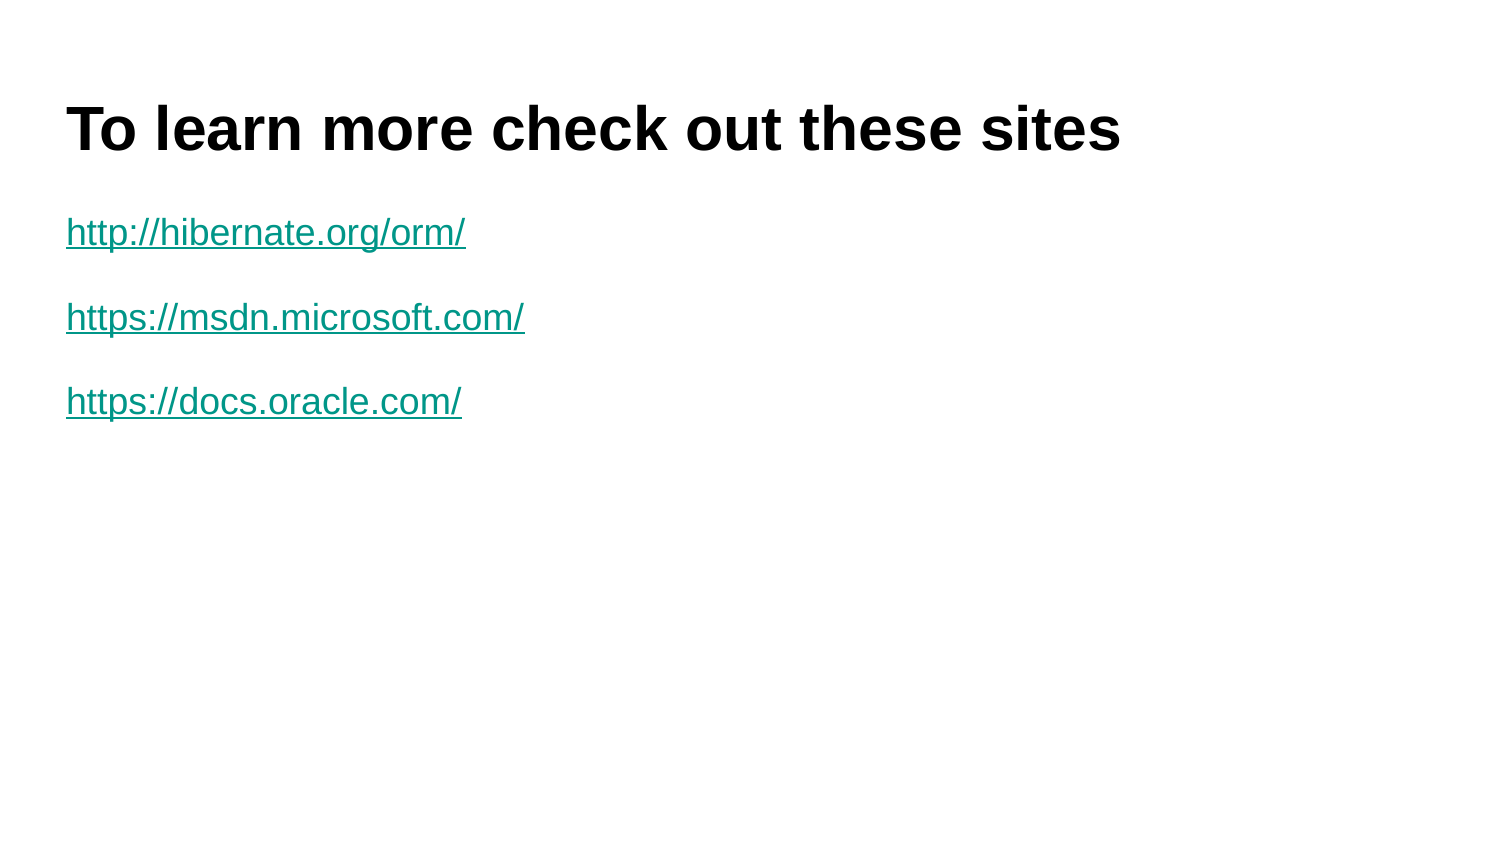

# To learn more check out these sites
http://hibernate.org/orm/
https://msdn.microsoft.com/
https://docs.oracle.com/